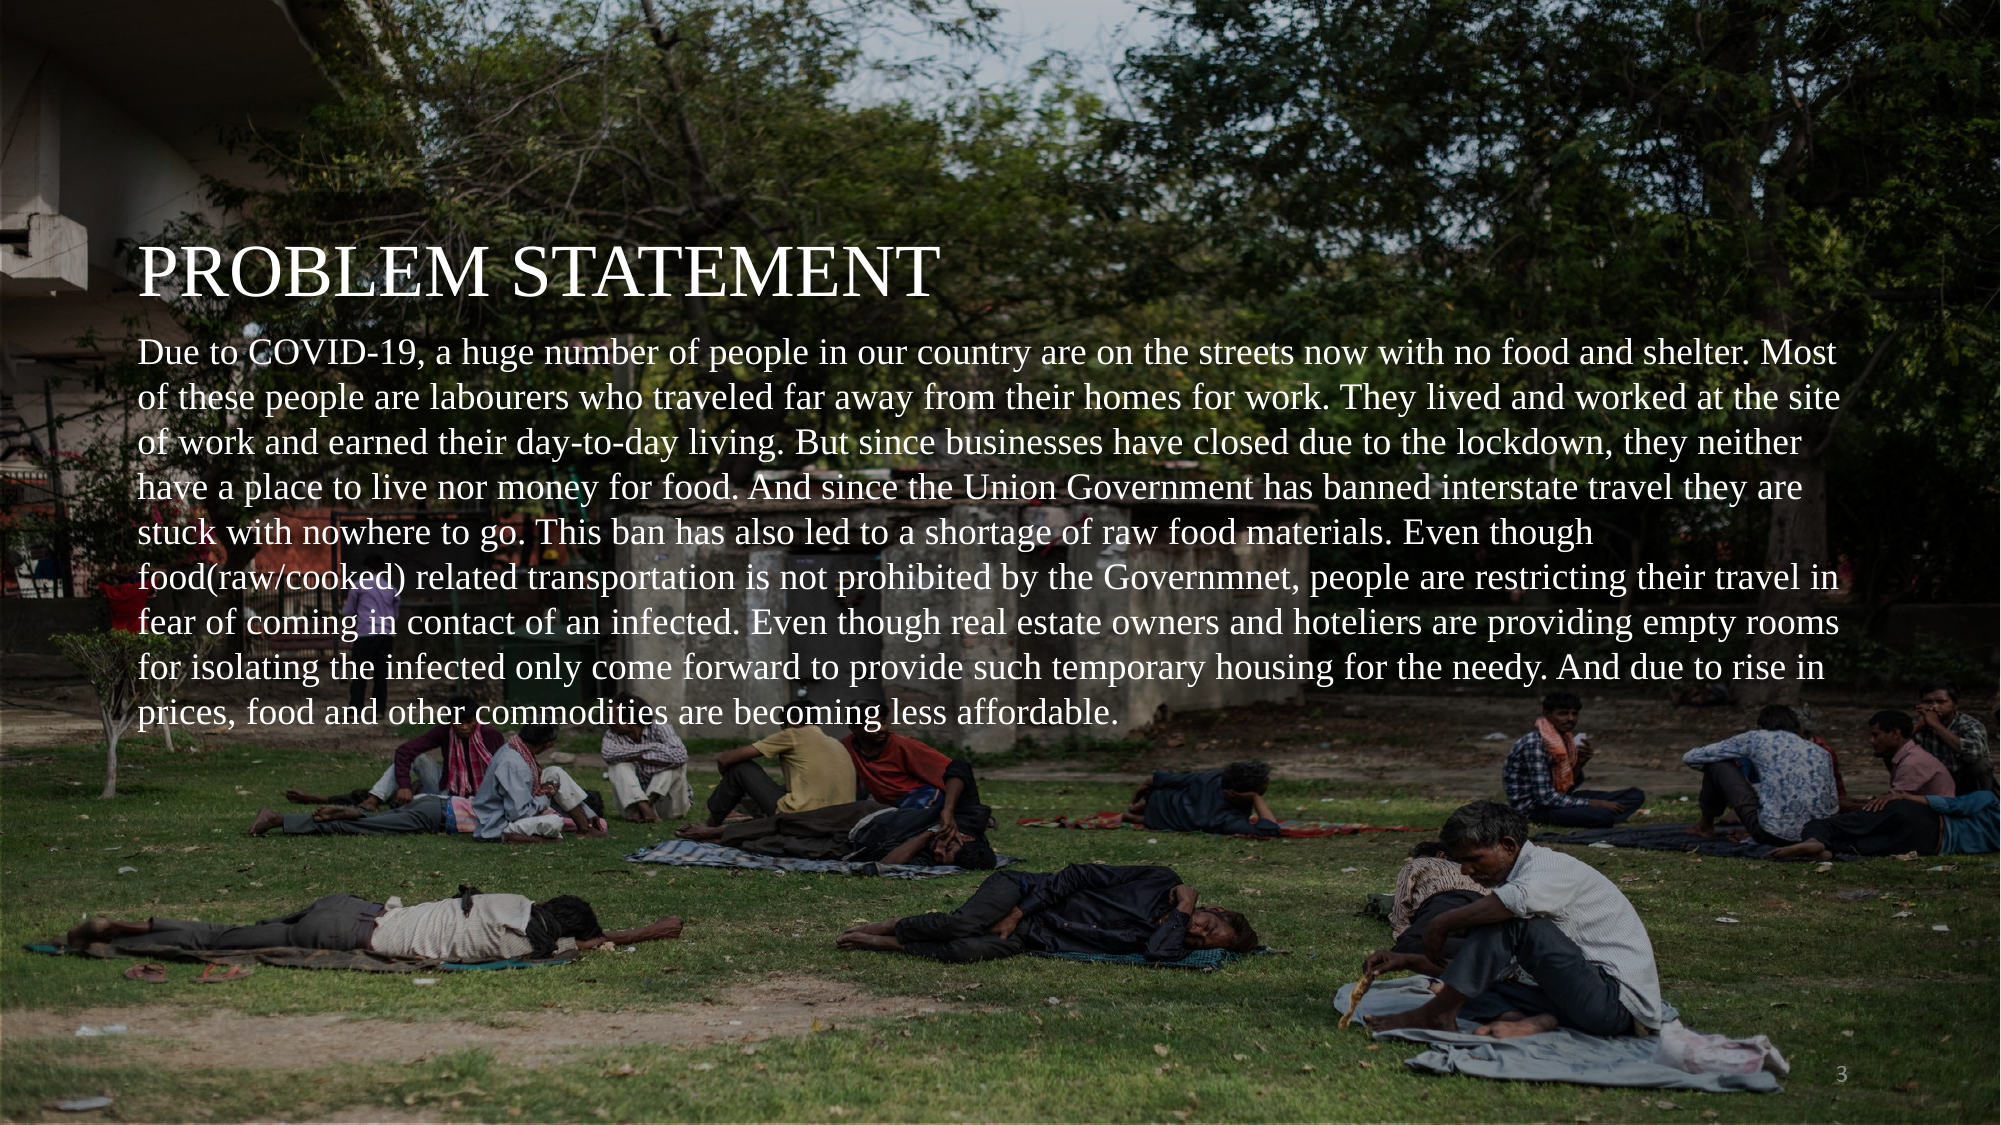

PROBLEM STATEMENT
Due to COVID-19, a huge number of people in our country are on the streets now with no food and shelter. Most of these people are labourers who traveled far away from their homes for work. They lived and worked at the site of work and earned their day-to-day living. But since businesses have closed due to the lockdown, they neither have a place to live nor money for food. And since the Union Government has banned interstate travel they are stuck with nowhere to go. This ban has also led to a shortage of raw food materials. Even though food(raw/cooked) related transportation is not prohibited by the Governmnet, people are restricting their travel in fear of coming in contact of an infected. Even though real estate owners and hoteliers are providing empty rooms for isolating the infected only come forward to provide such temporary housing for the needy. And due to rise in prices, food and other commodities are becoming less affordable.